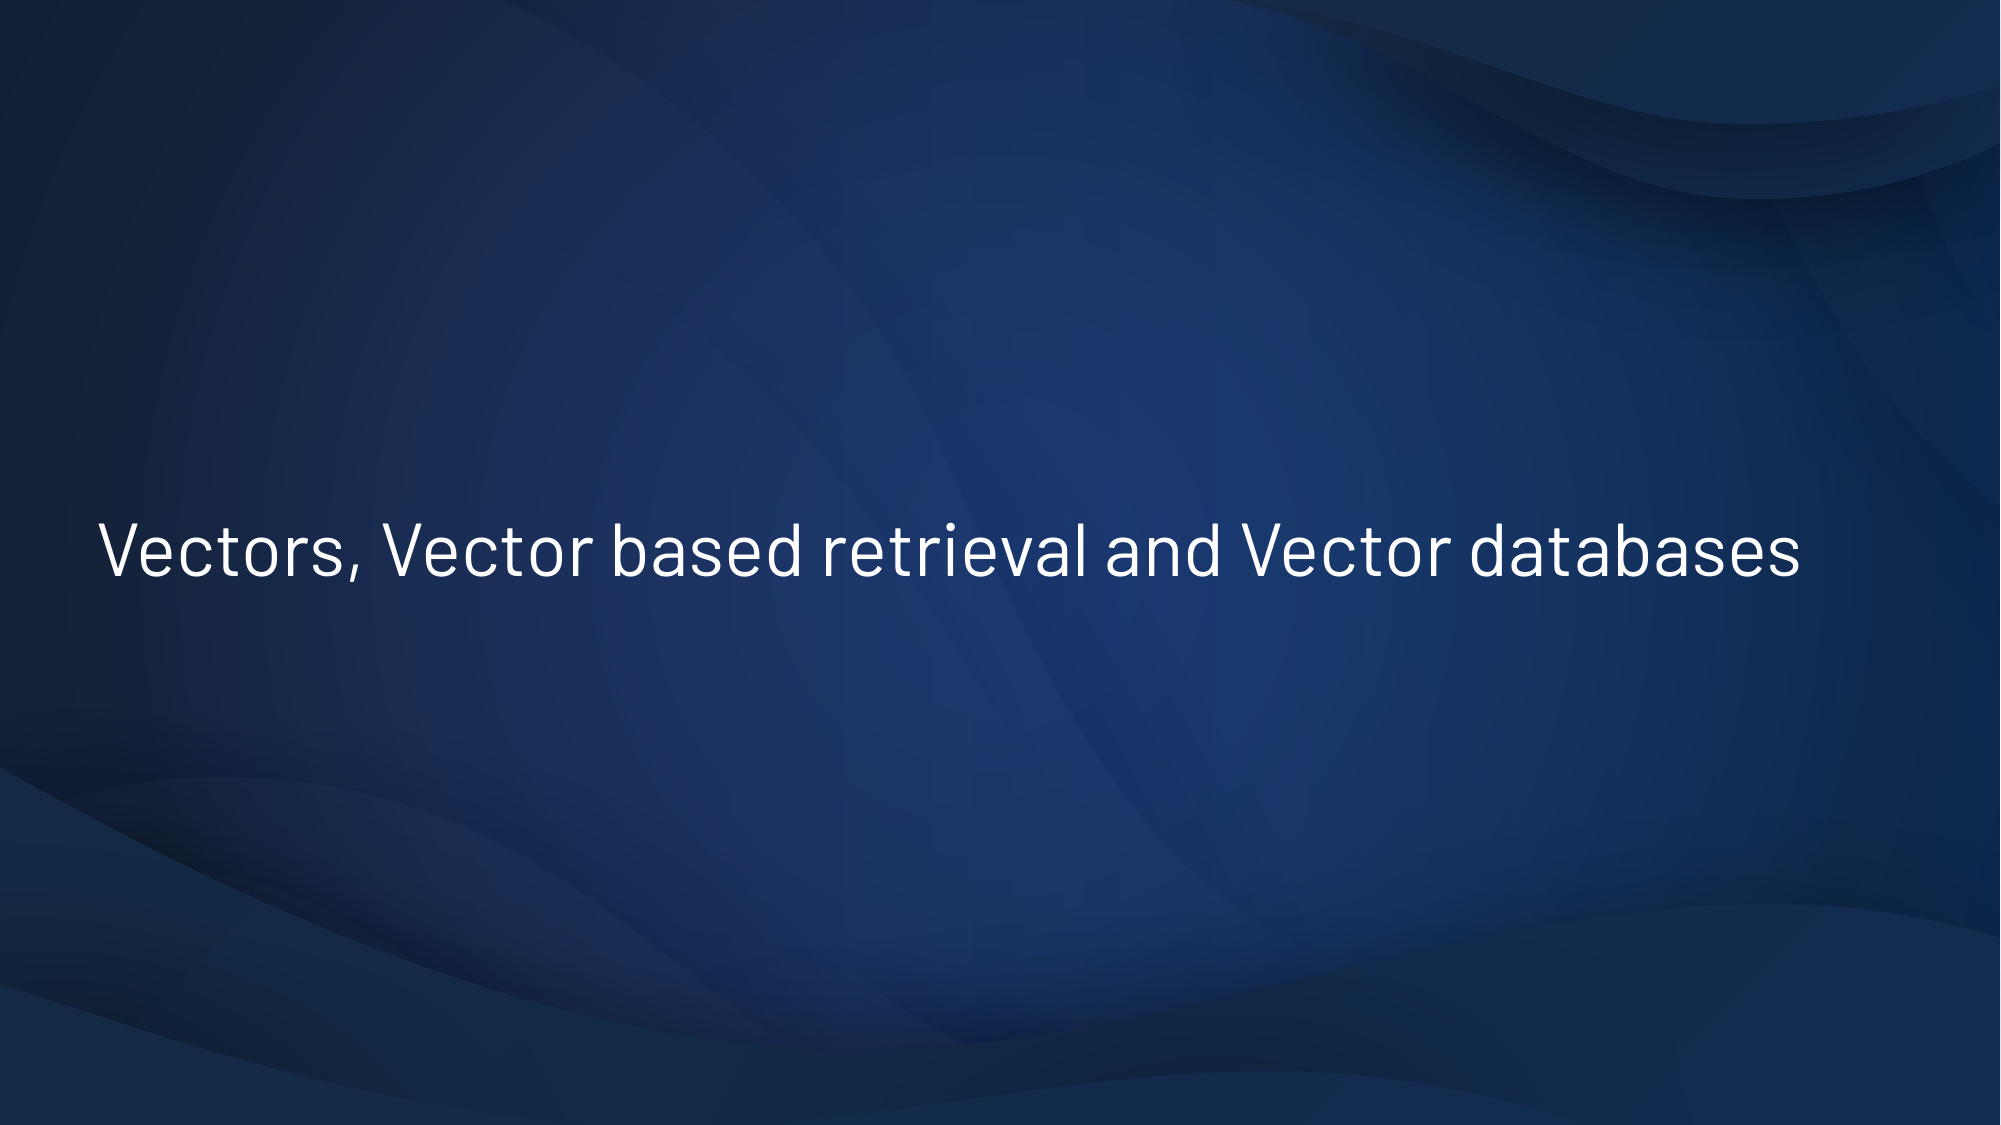

# Vectors, Vector based retrieval and Vector databases